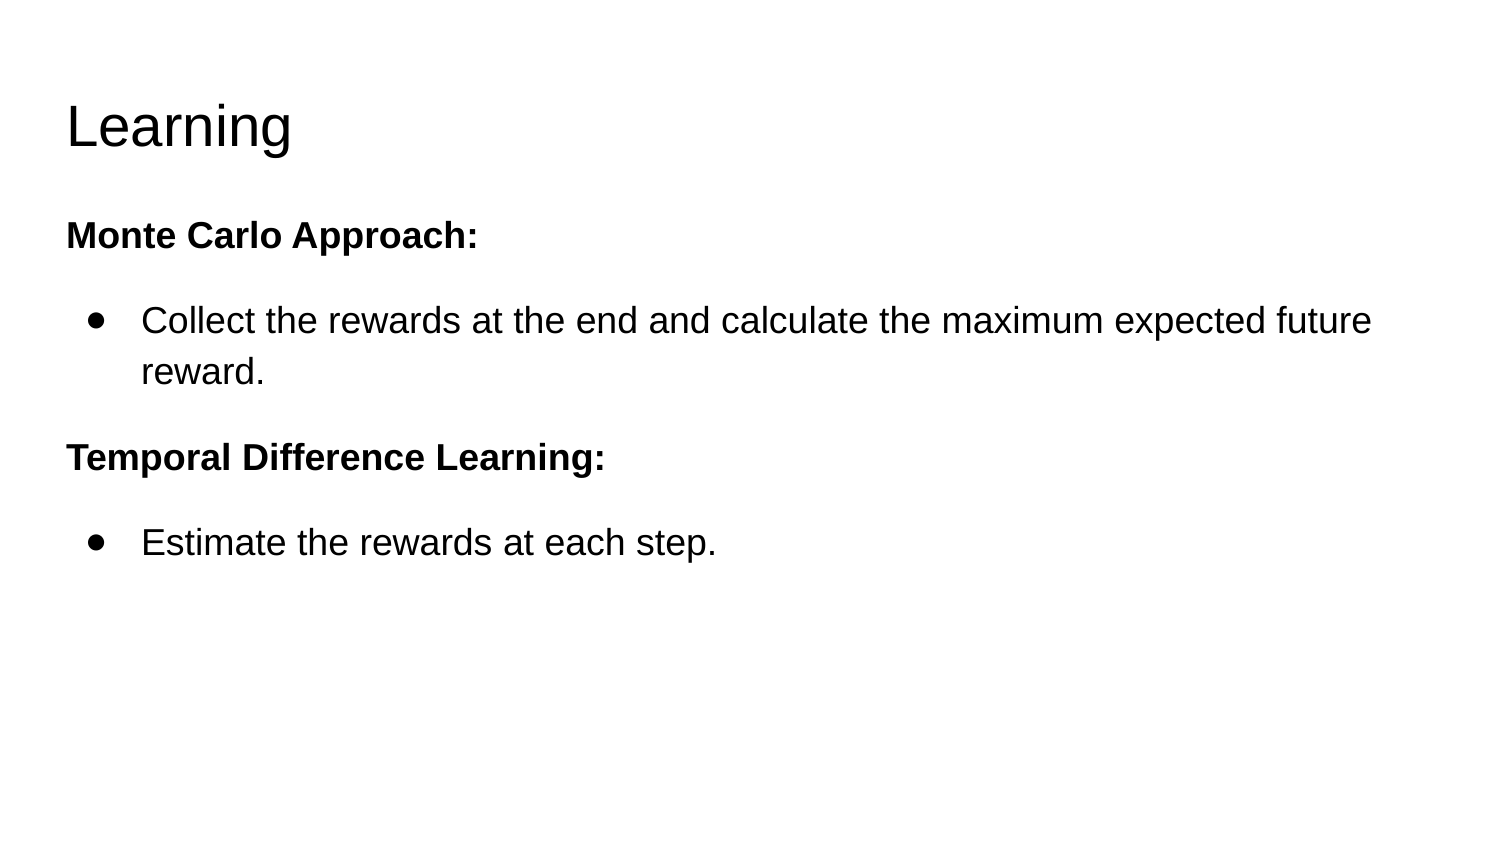

# Learning
Monte Carlo Approach:
Collect the rewards at the end and calculate the maximum expected future reward.
Temporal Difference Learning:
Estimate the rewards at each step.